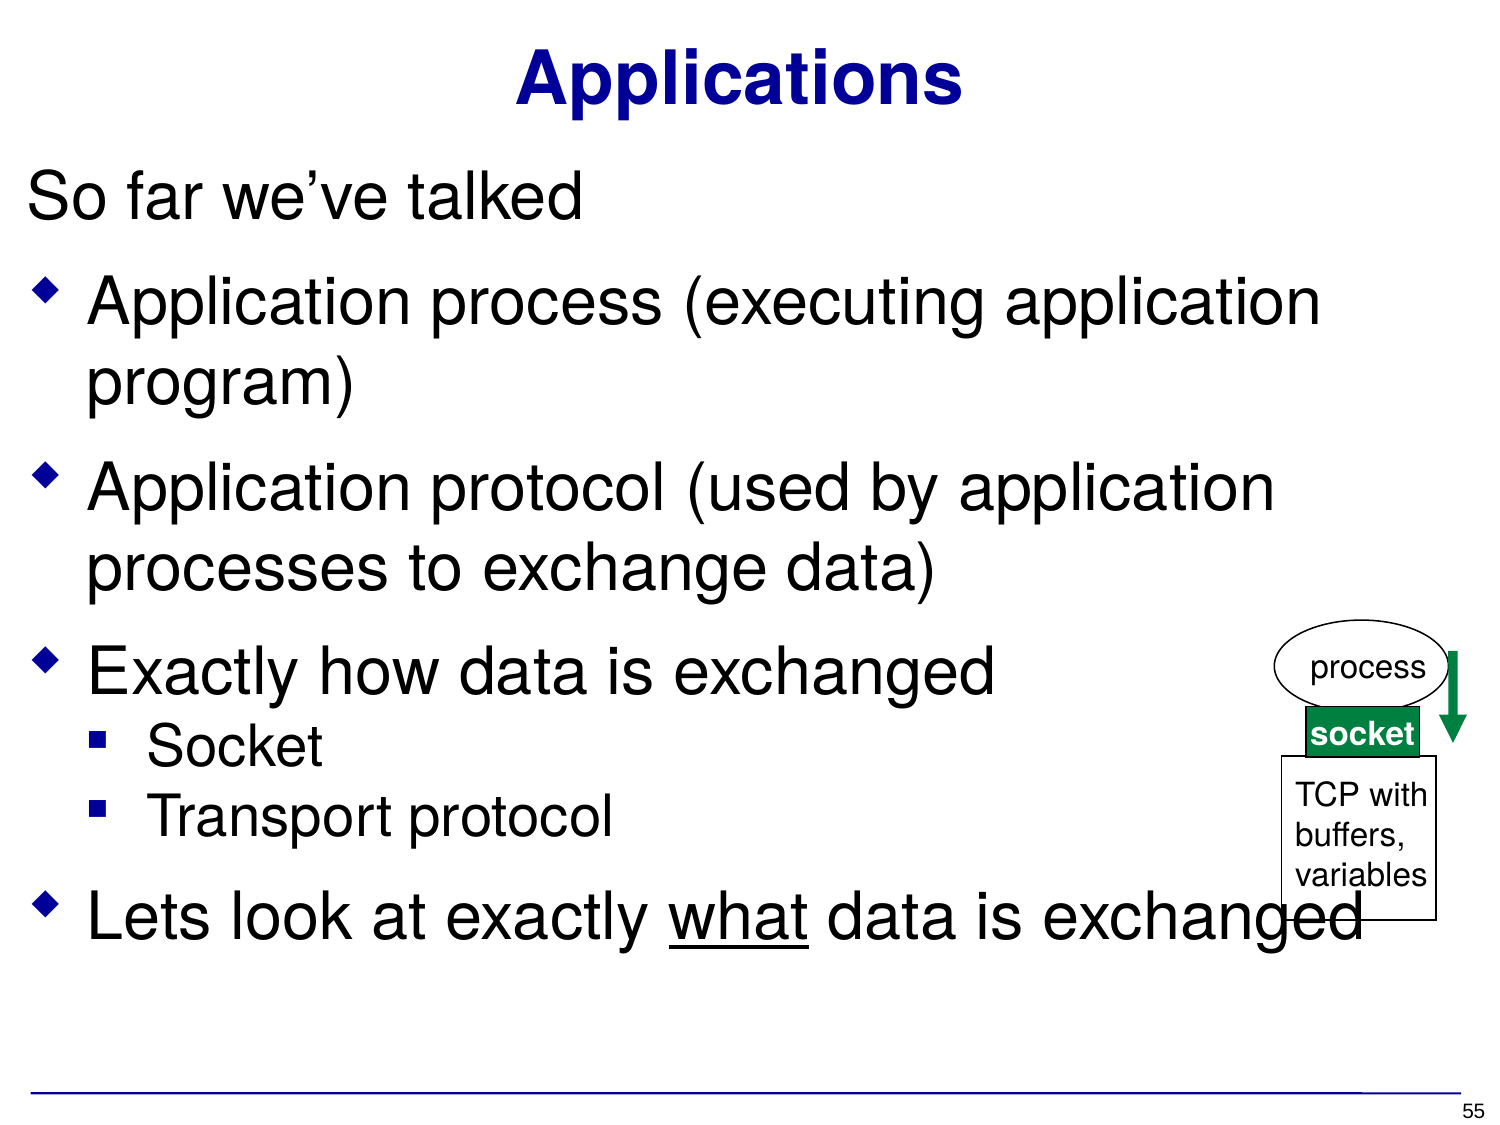

# Applications
So far we’ve talked
Application process (executing application program)
Application protocol (used by application processes to exchange data)
Exactly how data is exchanged
Socket
Transport protocol
Lets look at exactly what data is exchanged

process

socket

TCP with
buffers,
variables
55